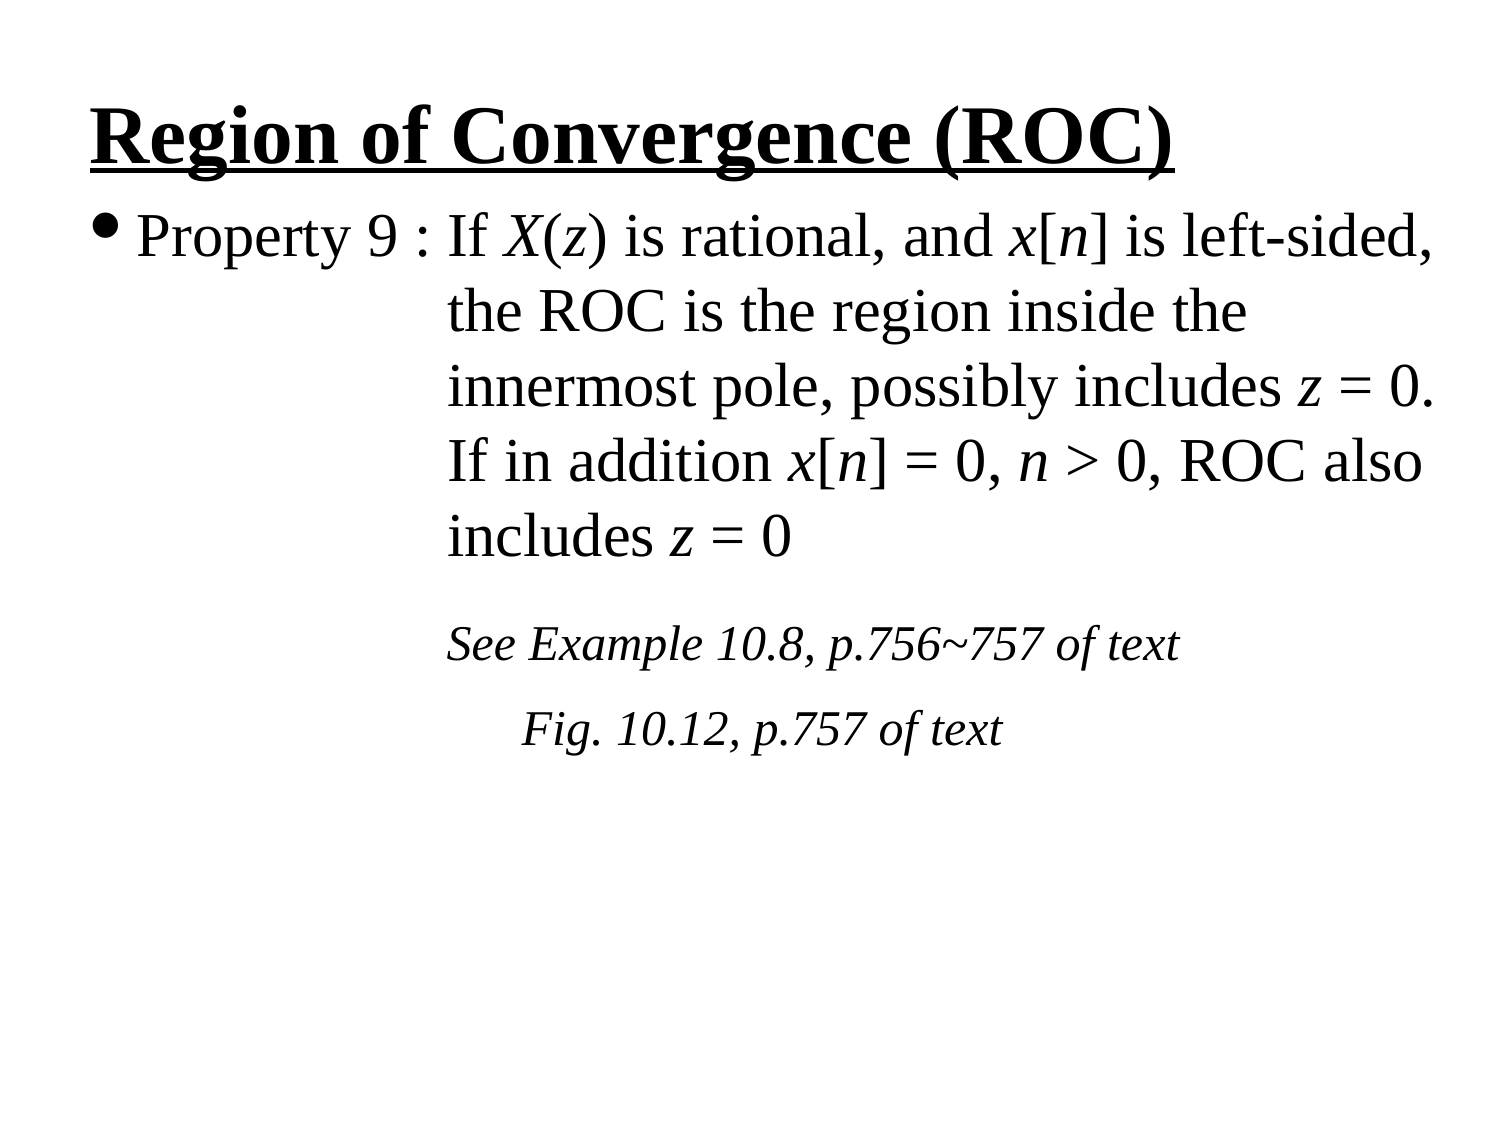

Region of Convergence (ROC)
Property 9 : If X(z) is rational, and x[n] is left-sided,
the ROC is the region inside the innermost pole, possibly includes z = 0. If in addition x[n] = 0, n > 0, ROC also includes z = 0
See Example 10.8, p.756~757 of text
      Fig. 10.12, p.757 of text